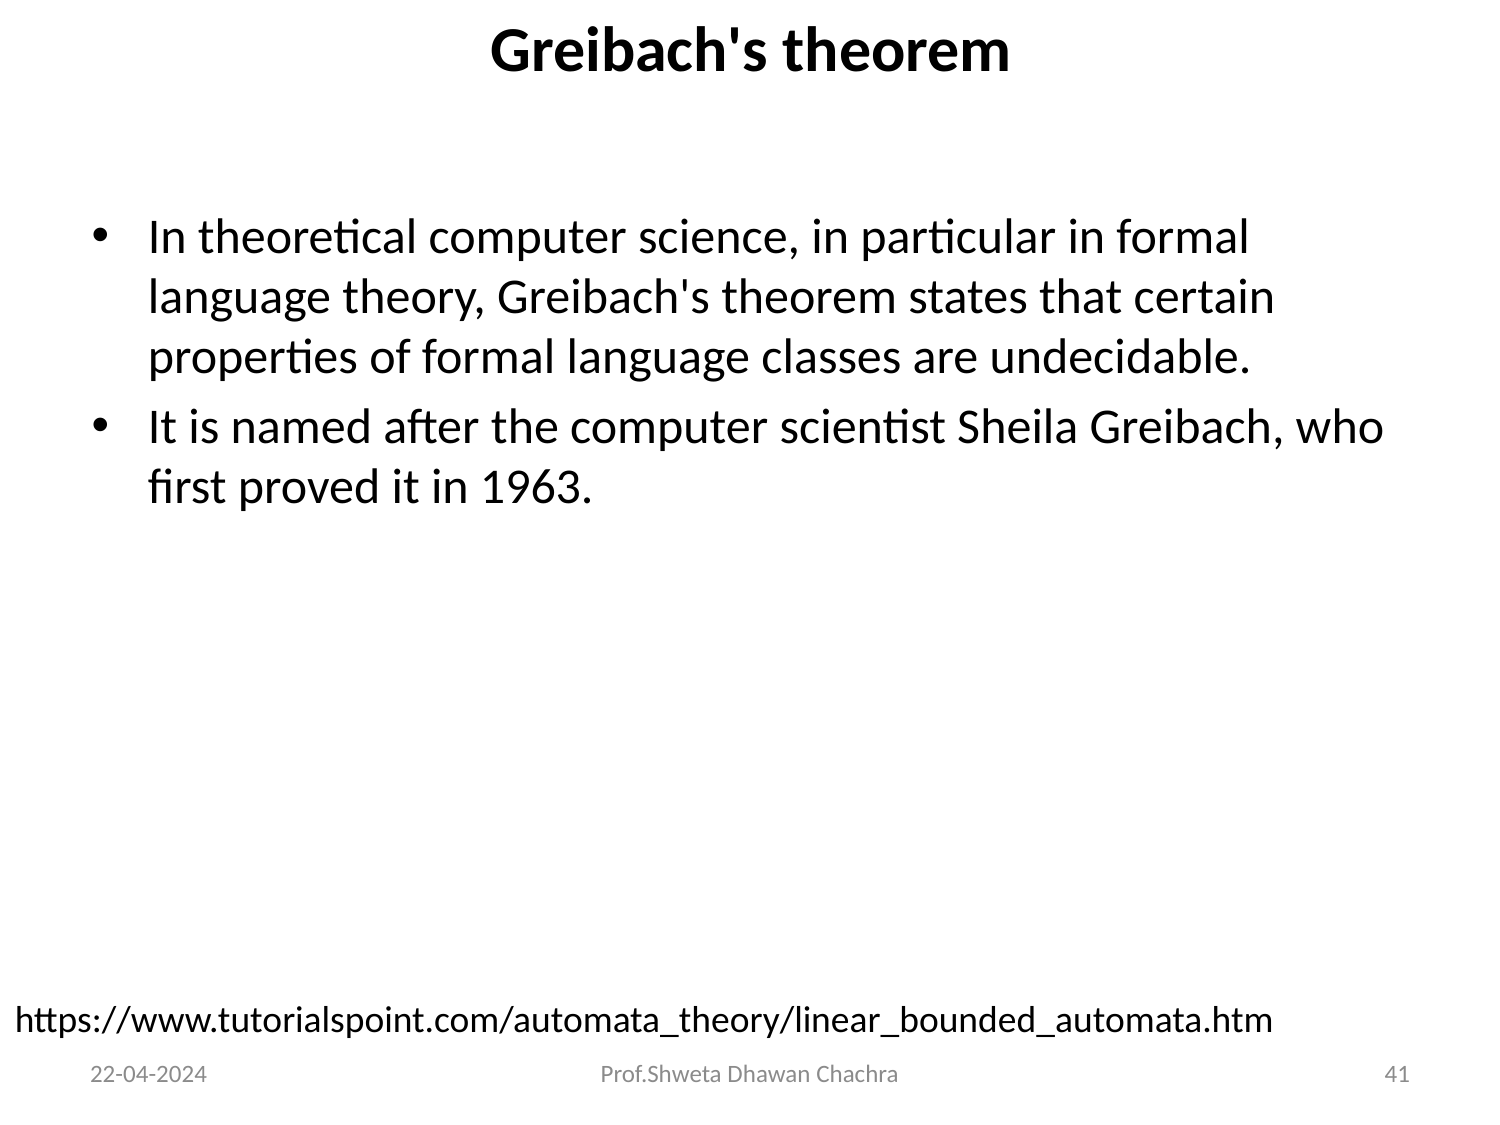

# Greibach's theorem
In theoretical computer science, in particular in formal language theory, Greibach's theorem states that certain properties of formal language classes are undecidable.
It is named after the computer scientist Sheila Greibach, who first proved it in 1963.
https://www.tutorialspoint.com/automata_theory/linear_bounded_automata.htm
22-04-2024
Prof.Shweta Dhawan Chachra
41